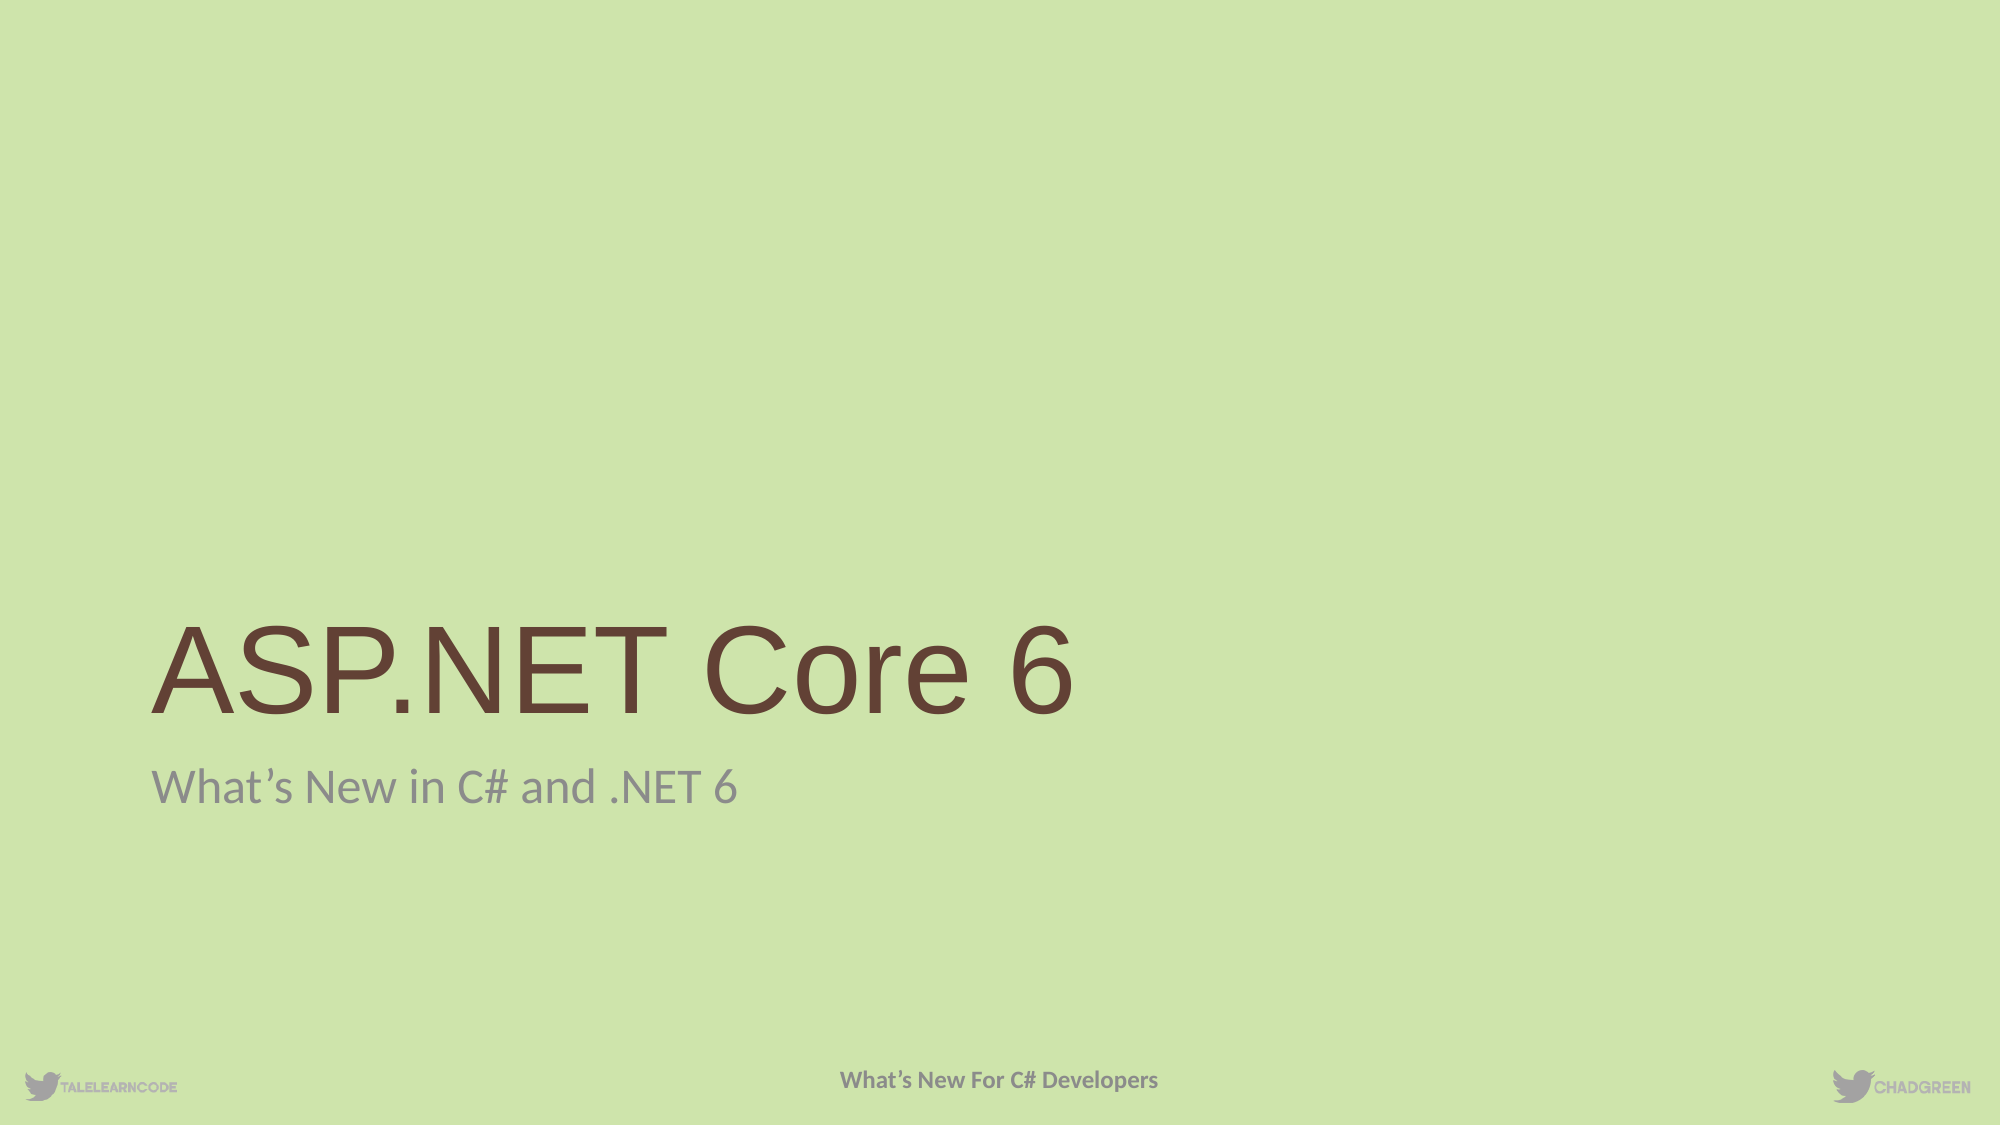

# ASP.NET Core 6
What’s New in C# and .NET 6